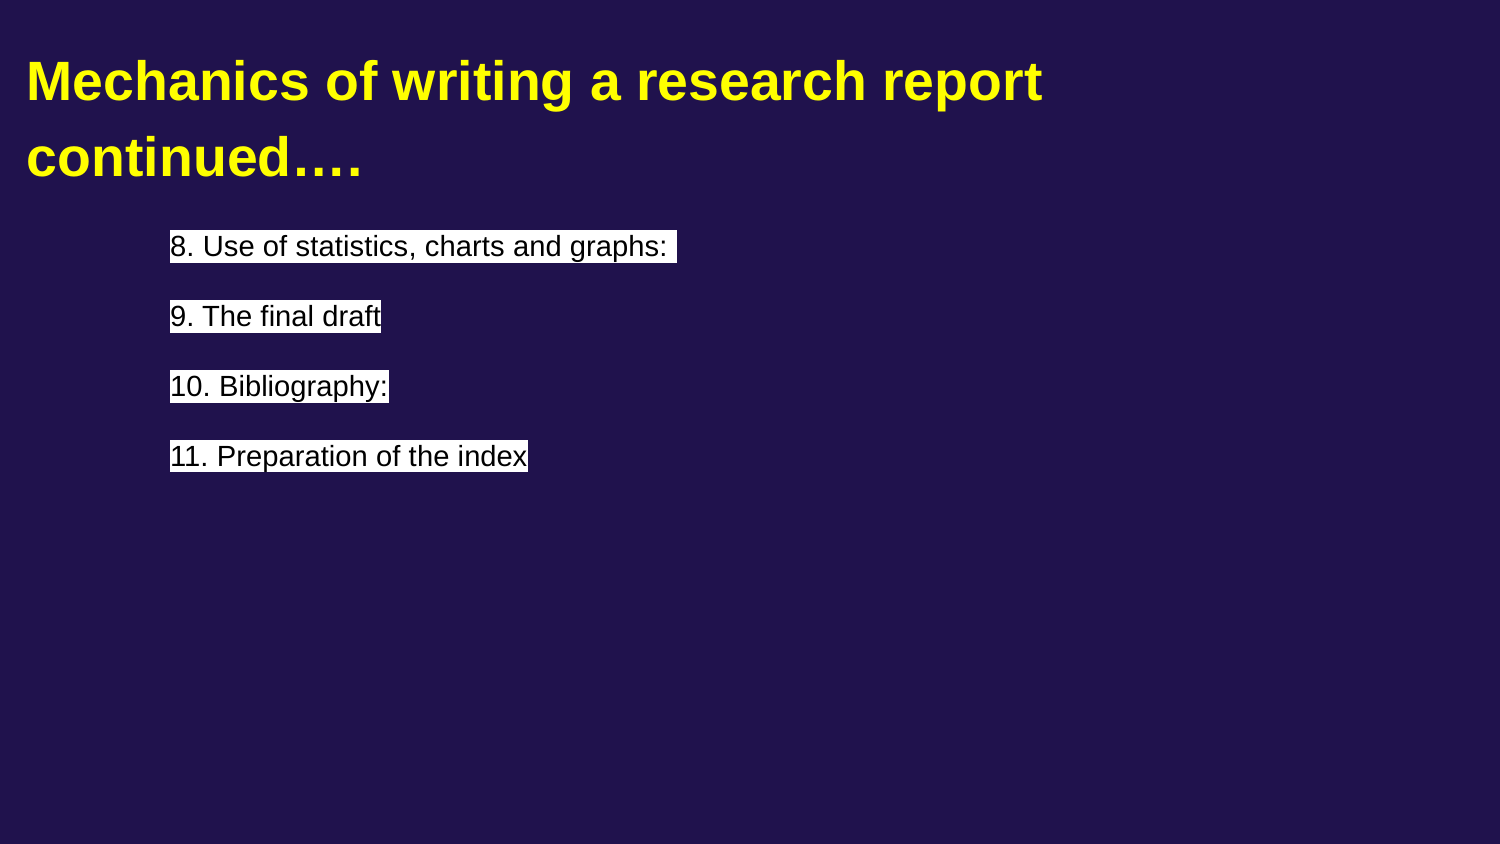

# Mechanics of writing a research report continued….
8. Use of statistics, charts and graphs:

9. The final draft

10. Bibliography:

11. Preparation of the index